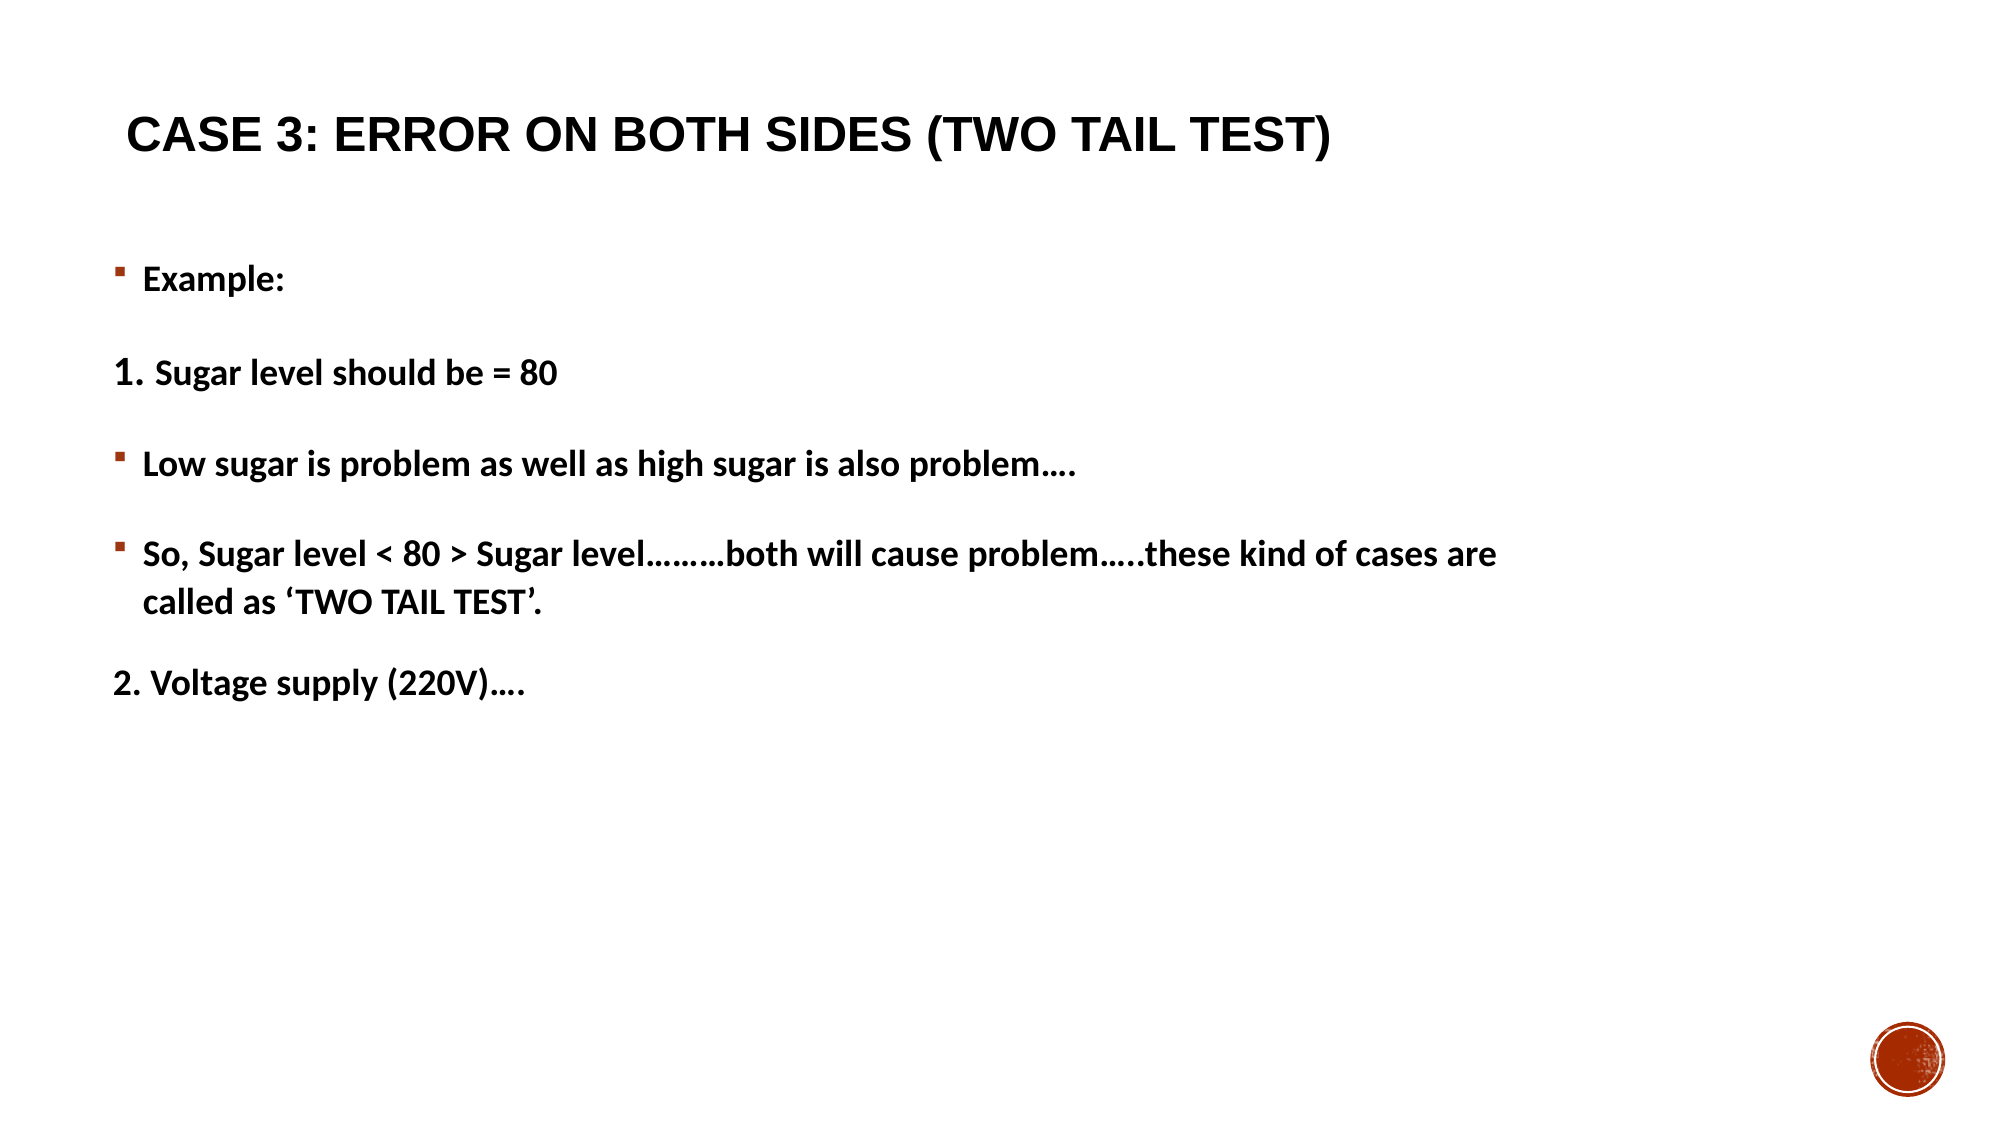

# Case 3: Error on both sides (TWO TAIL TEST)
Example:
1. Sugar level should be = 80
Low sugar is problem as well as high sugar is also problem….
So, Sugar level < 80 > Sugar level………both will cause problem…..these kind of cases are called as ‘TWO TAIL TEST’.
2. Voltage supply (220V)….